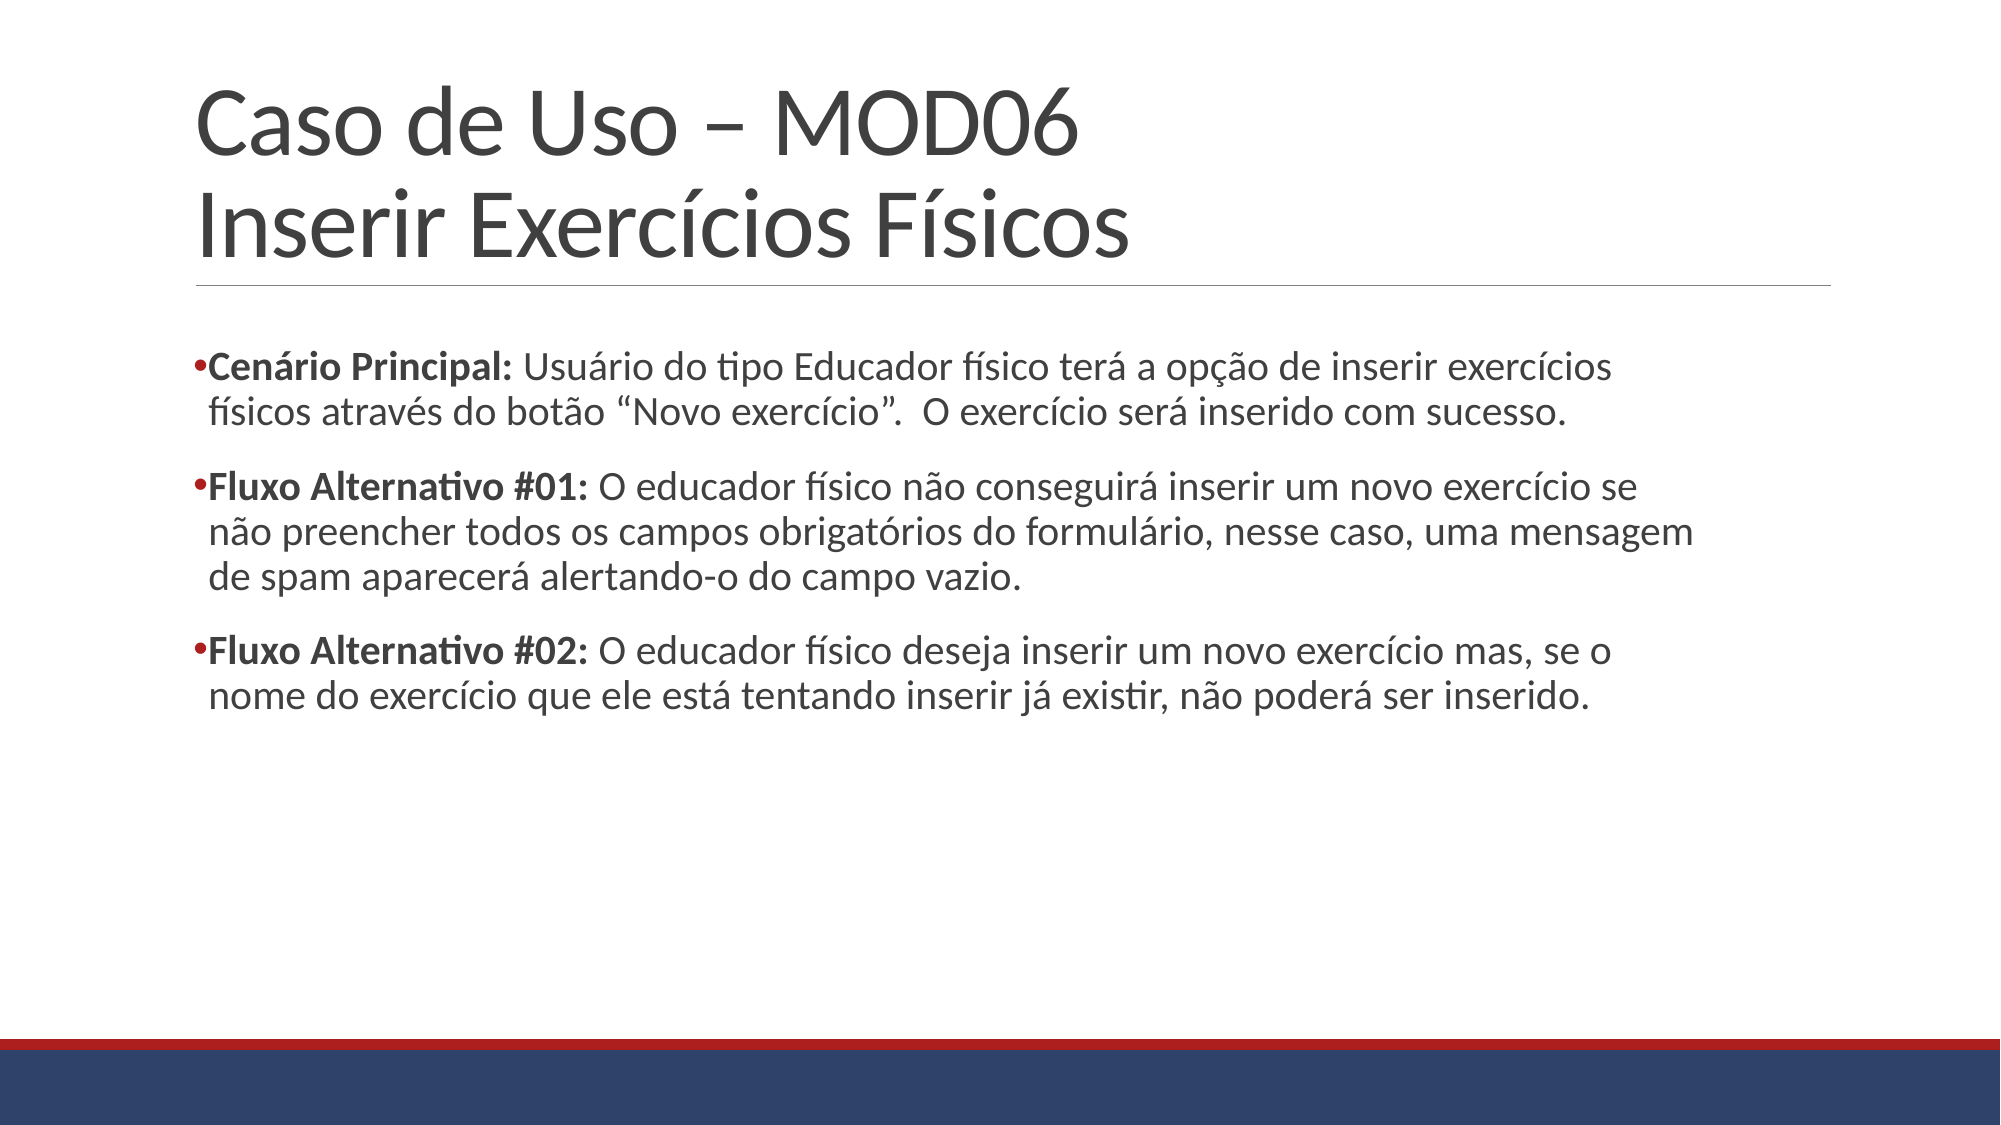

# Caso de Uso – MOD06 Inserir Exercícios Físicos
Cenário Principal: Usuário do tipo Educador físico terá a opção de inserir exercícios físicos através do botão “Novo exercício”.  O exercício será inserido com sucesso.
Fluxo Alternativo #01: O educador físico não conseguirá inserir um novo exercício se não preencher todos os campos obrigatórios do formulário, nesse caso, uma mensagem de spam aparecerá alertando-o do campo vazio.
Fluxo Alternativo #02: O educador físico deseja inserir um novo exercício mas, se o nome do exercício que ele está tentando inserir já existir, não poderá ser inserido.